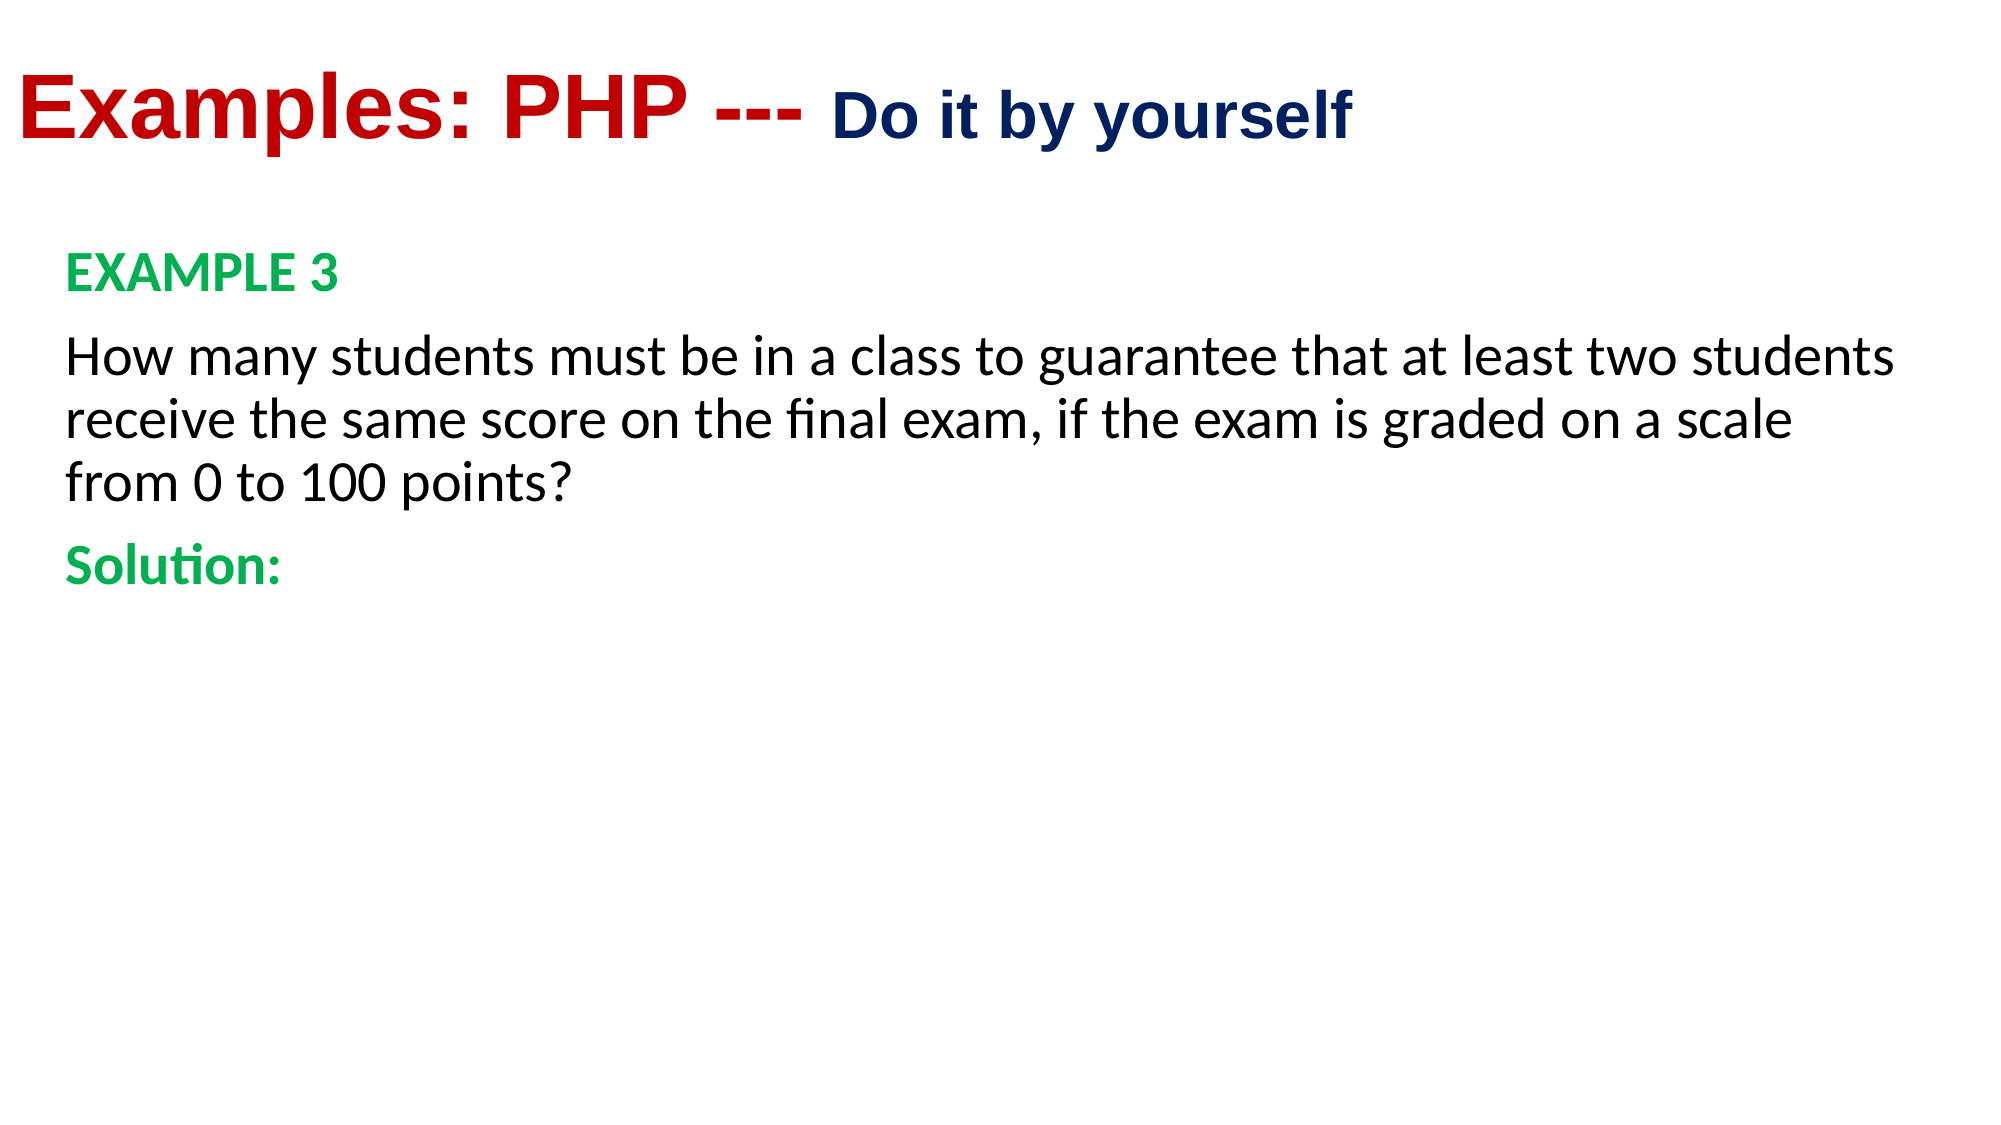

Examples: PHP --- Do it by yourself
EXAMPLE 3
How many students must be in a class to guarantee that at least two students receive the same score on the ﬁnal exam, if the exam is graded on a scale from 0 to 100 points?
Solution: